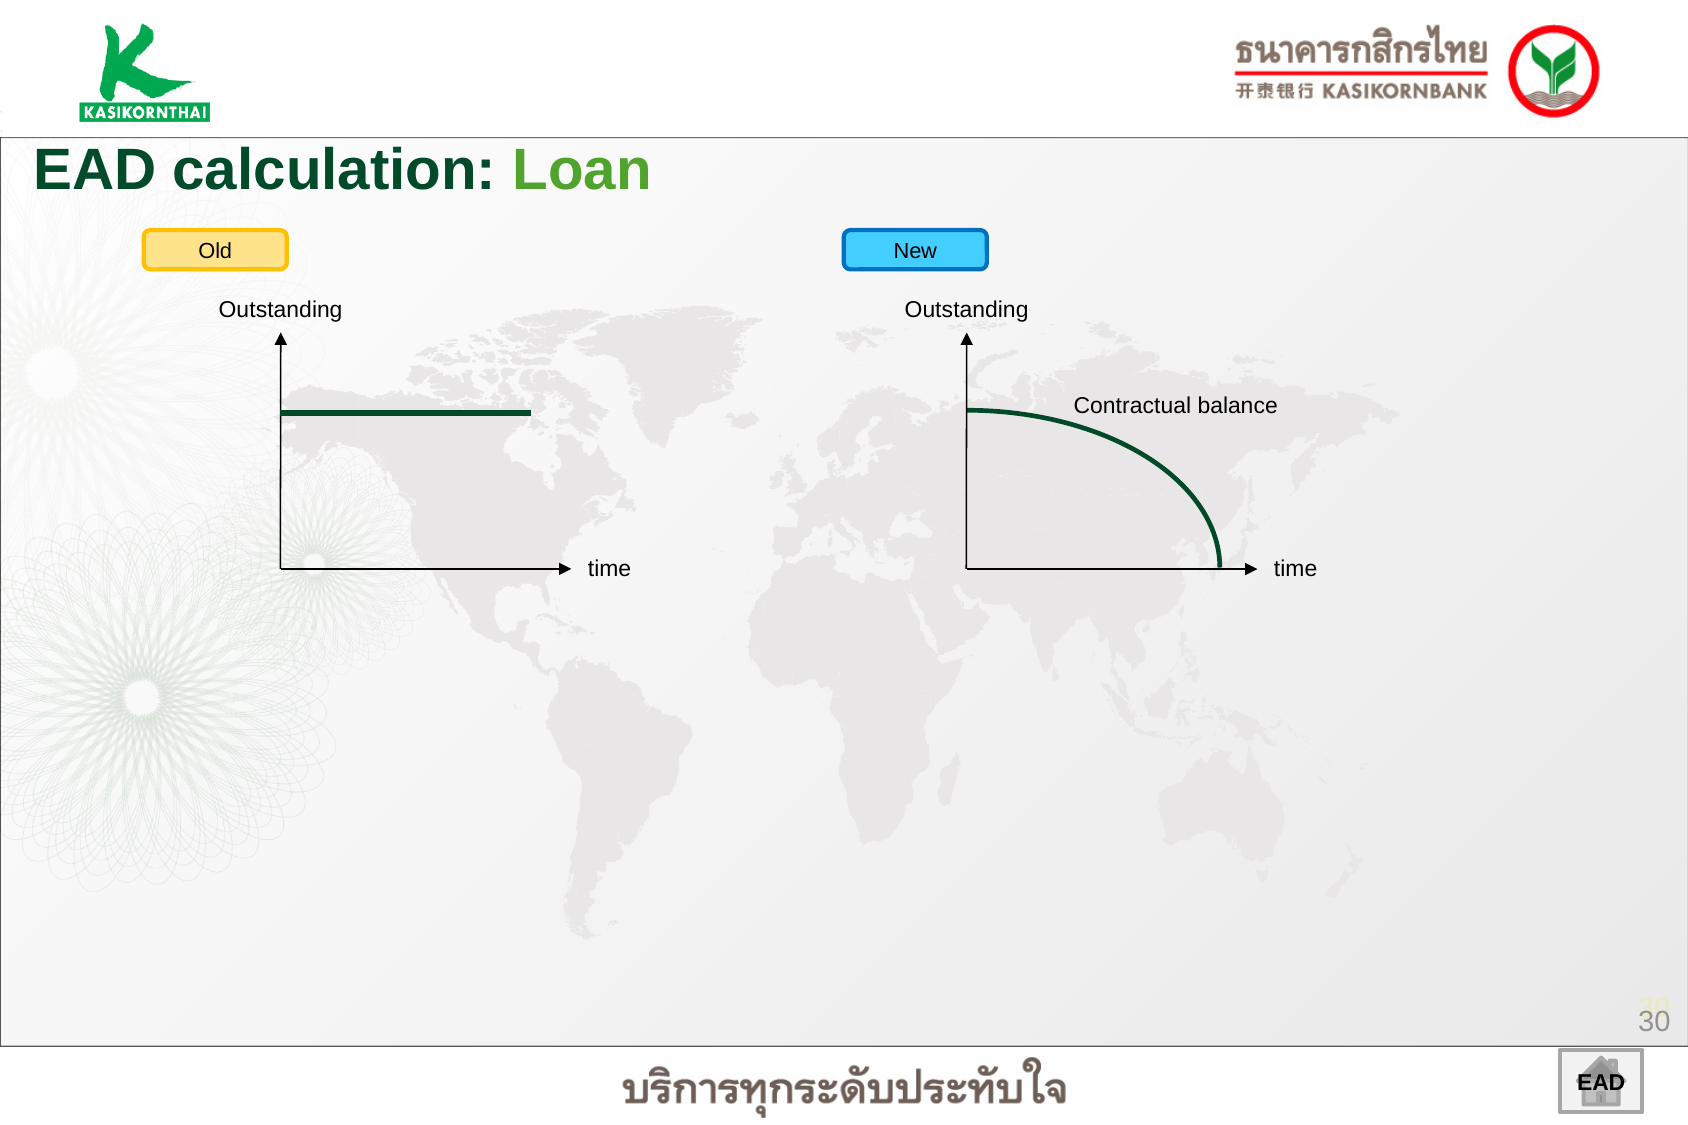

EAD calculation: Loan
Old
New
Outstanding
Outstanding
Contractual balance

time
time
EAD